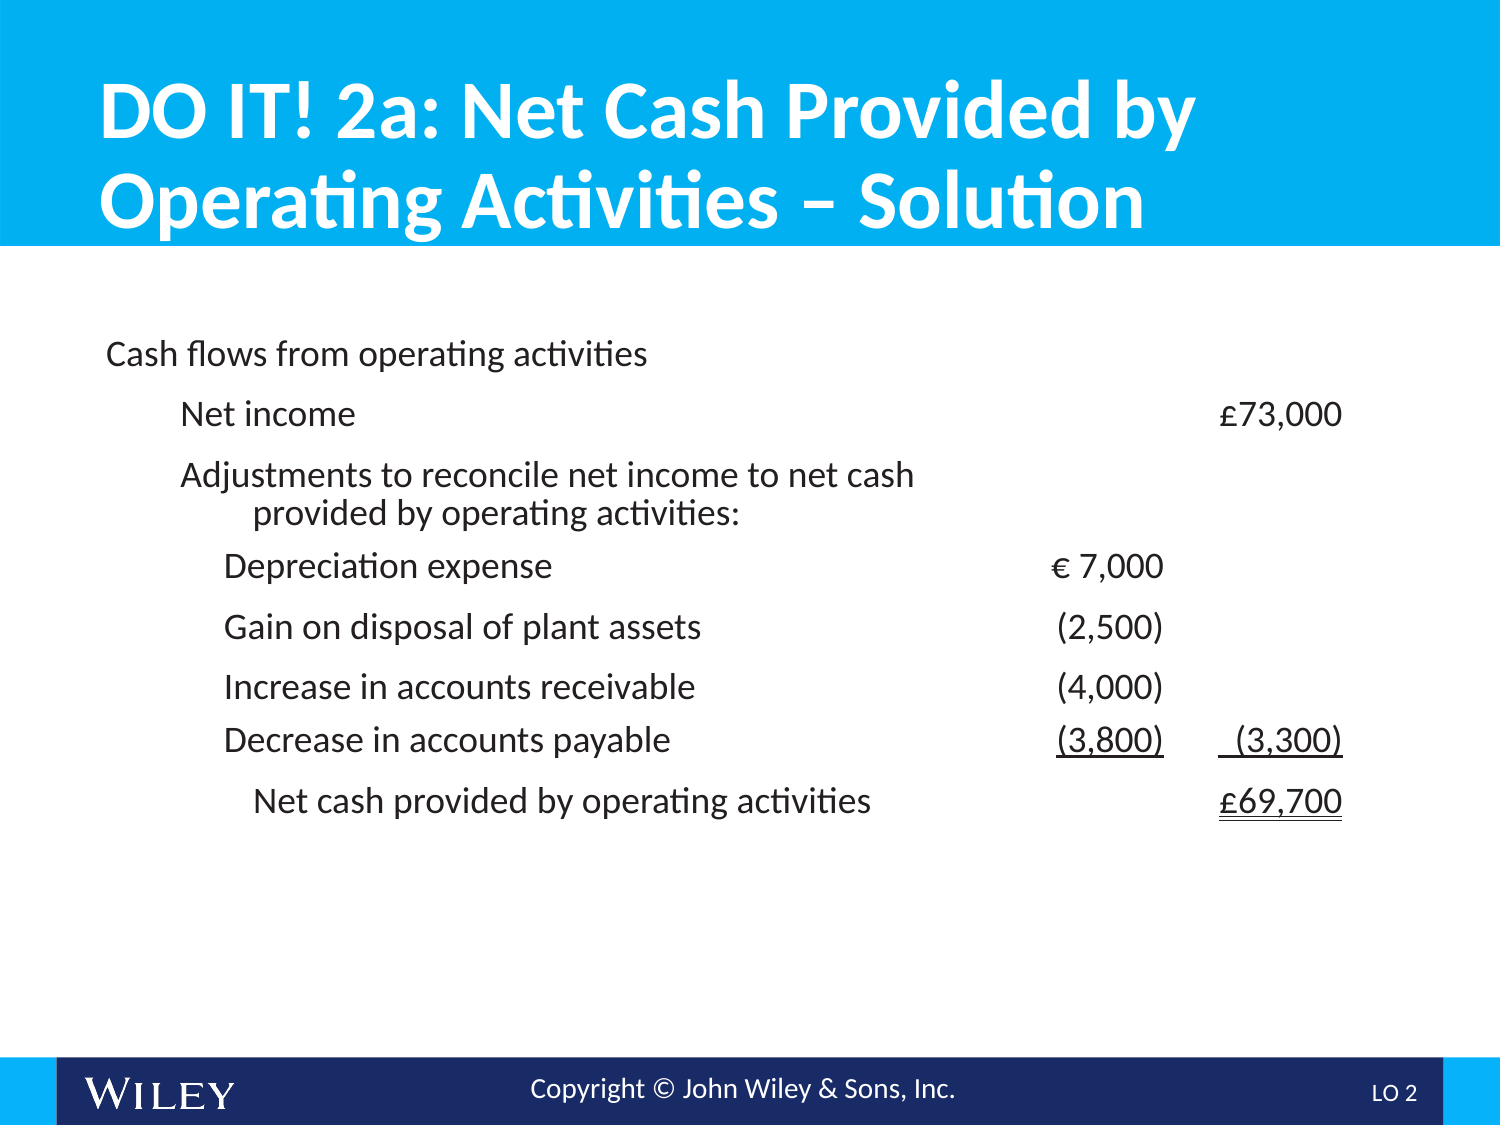

# DO IT! 2a: Net Cash Provided by Operating Activities – Solution
| Cash flows from operating activities |  |  |
| --- | --- | --- |
| Net income |  | £73,000 |
| Adjustments to reconcile net income to net cash provided by operating activities: |  |  |
| Depreciation expense | € 7,000 |  |
| Gain on disposal of plant assets | (2,500) |  |
| Increase in accounts receivable | (4,000) |  |
| Decrease in accounts payable | (3,800) | (3,300) |
| Net cash provided by operating activities |  | £69,700 |
L O 2